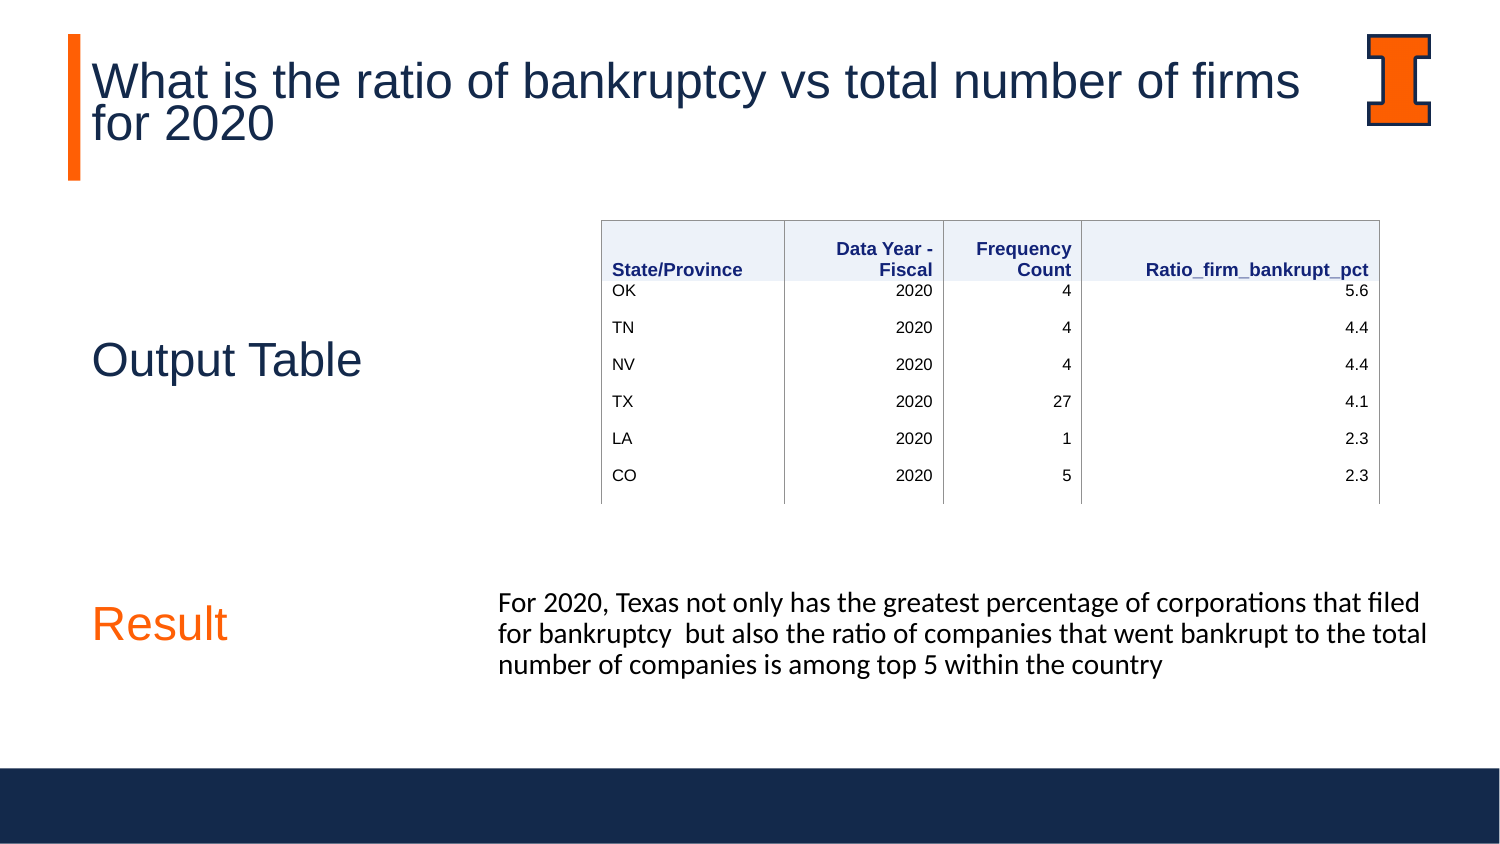

What is the ratio of bankruptcy vs total number of firms for 2020
| State/Province | Data Year - Fiscal | Frequency Count | Ratio\_firm\_bankrupt\_pct |
| --- | --- | --- | --- |
| OK | 2020 | 4 | 5.6 |
| TN | 2020 | 4 | 4.4 |
| NV | 2020 | 4 | 4.4 |
| TX | 2020 | 27 | 4.1 |
| LA | 2020 | 1 | 2.3 |
| CO | 2020 | 5 | 2.3 |
Output Table
Result
For 2020, Texas not only has the greatest percentage of corporations that filed for bankruptcy  but also the ratio of companies that went bankrupt to the total number of companies is among top 5 within the country